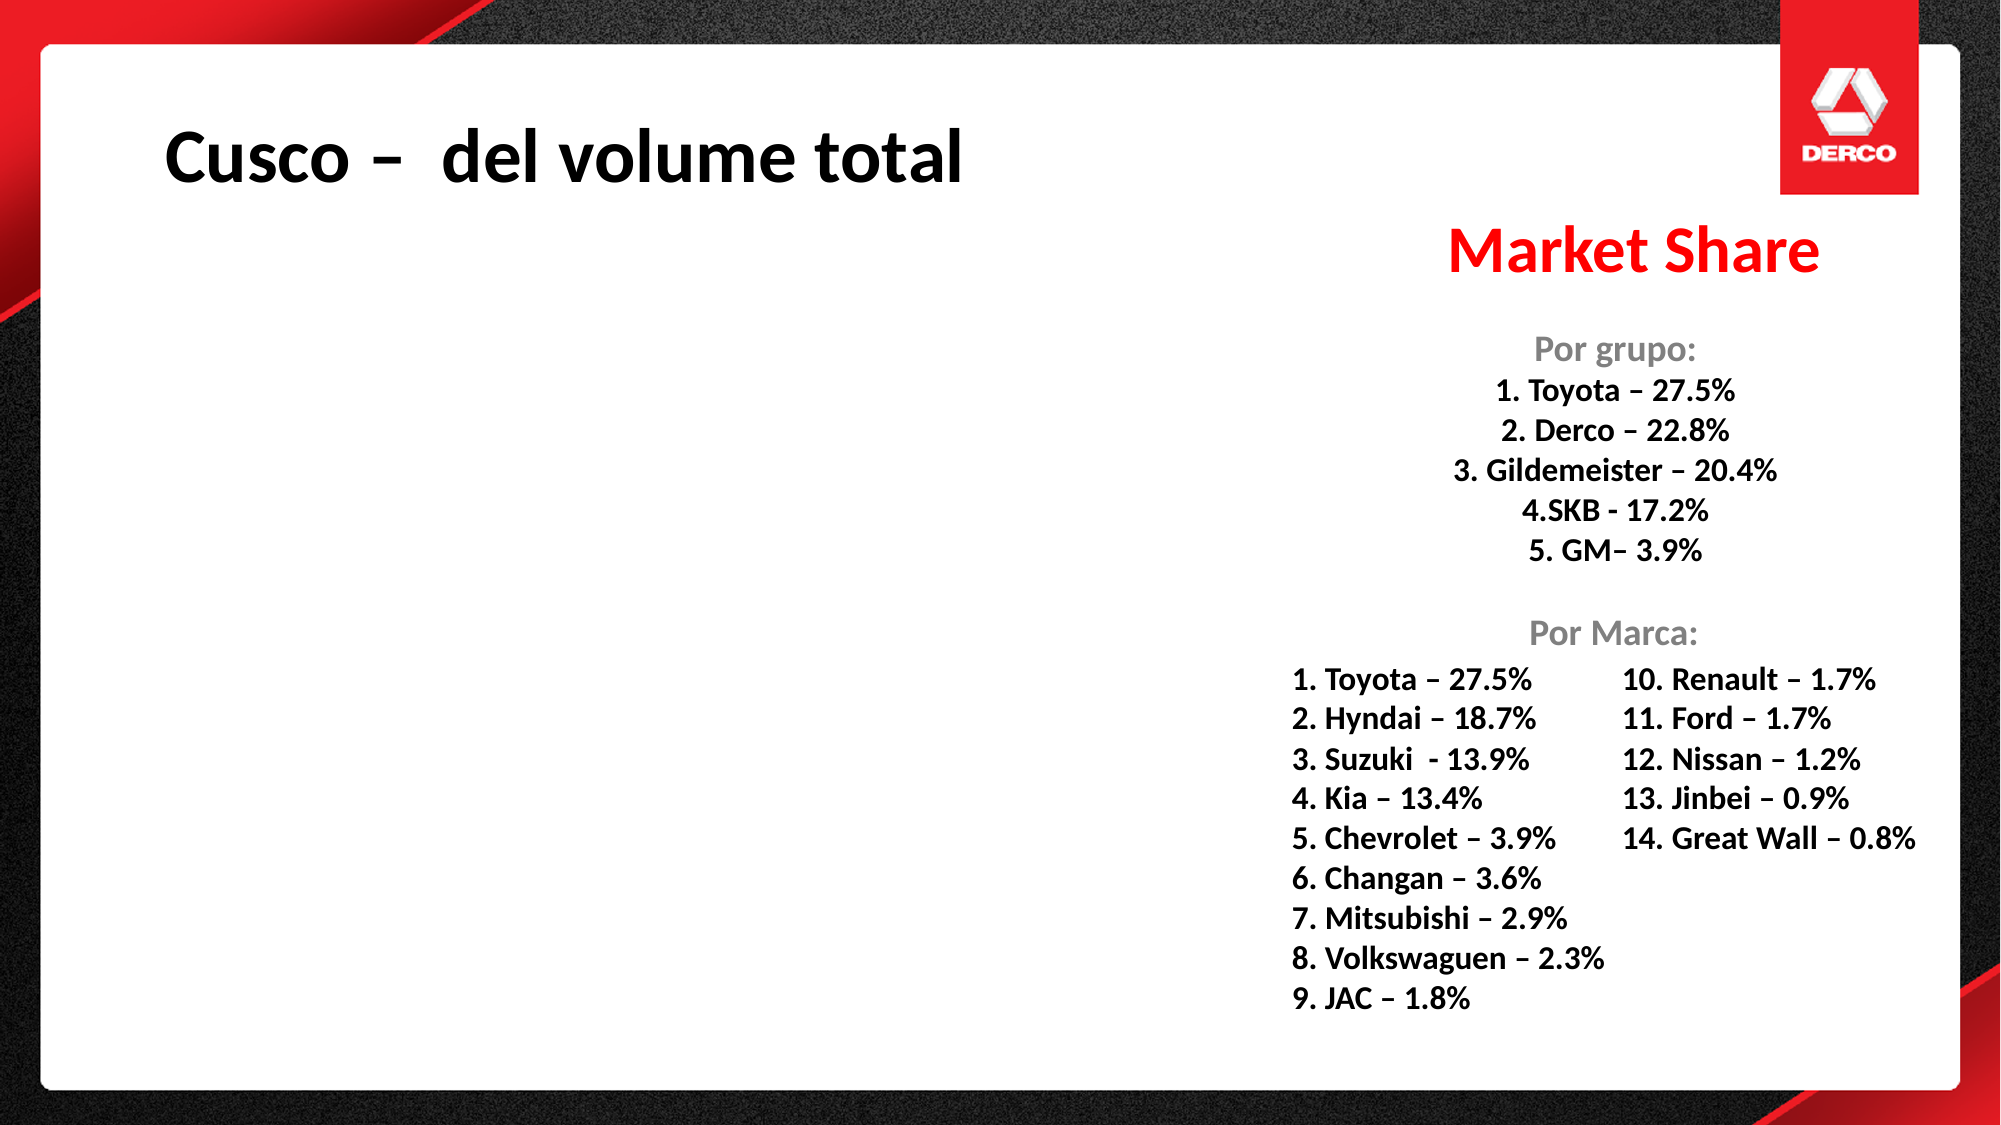

Cusco –  del volume total
Market Share
Por grupo:
1. Toyota – 27.5%
2. Derco – 22.8%
3. Gildemeister – 20.4%
4.SKB - 17.2%
5. GM– 3.9%

Por Marca:
1. Toyota – 27.5%
2. Hyndai – 18.7%
3. Suzuki  - 13.9%
4. Kia – 13.4%
5. Chevrolet – 3.9%
6. Changan – 3.6%
7. Mitsubishi – 2.9%
8. Volkswaguen – 2.3%
9. JAC – 1.8%
10. Renault – 1.7%
11. Ford – 1.7%
12. Nissan – 1.2%
13. Jinbei – 0.9%
14. Great Wall – 0.8%